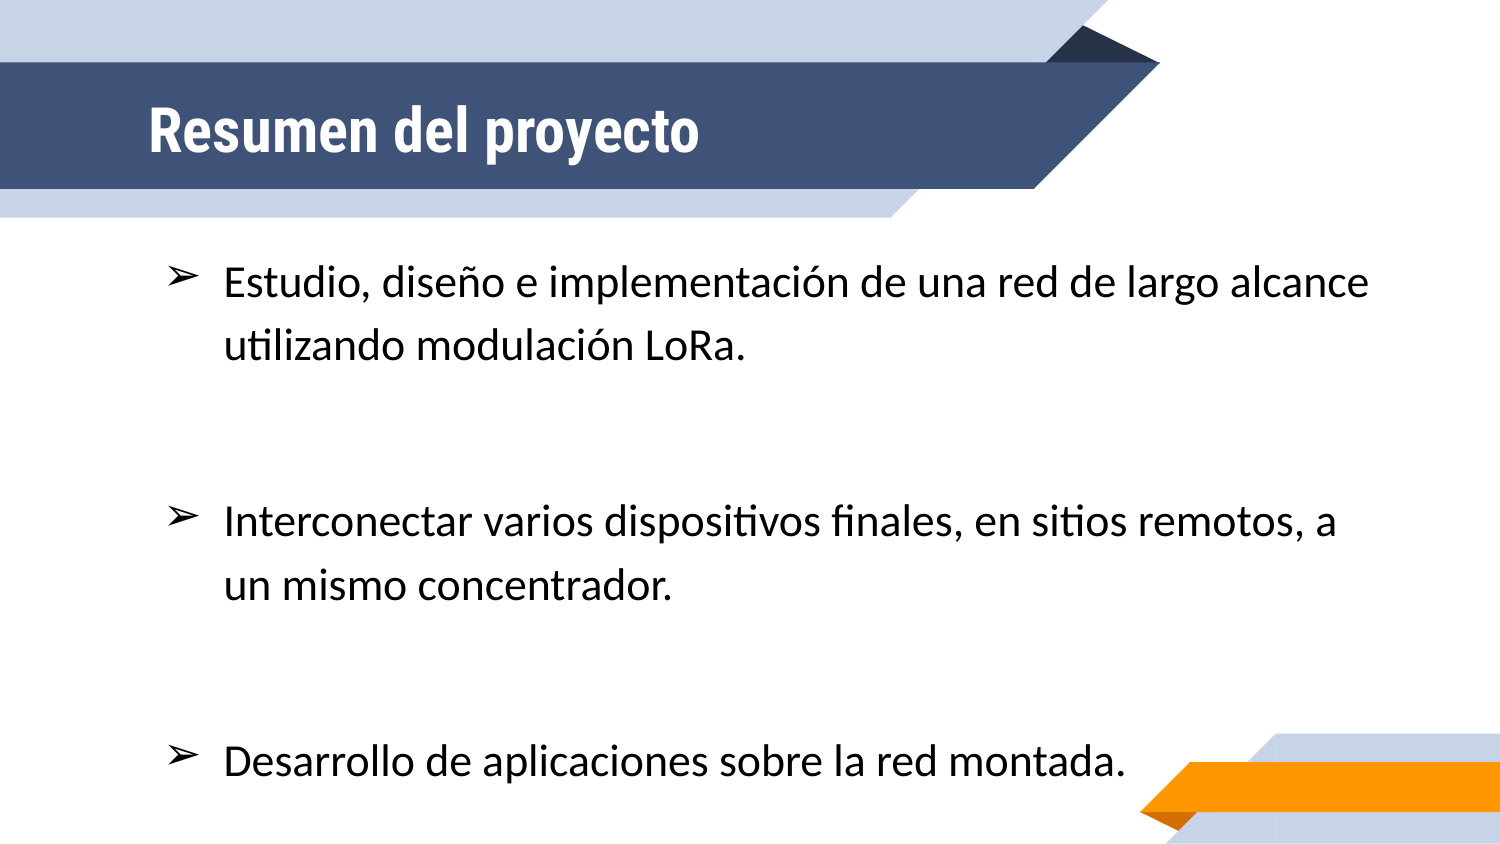

# Resumen del proyecto
Estudio, diseño e implementación de una red de largo alcance utilizando modulación LoRa.

Interconectar varios dispositivos finales, en sitios remotos, a un mismo concentrador.

Desarrollo de aplicaciones sobre la red montada.